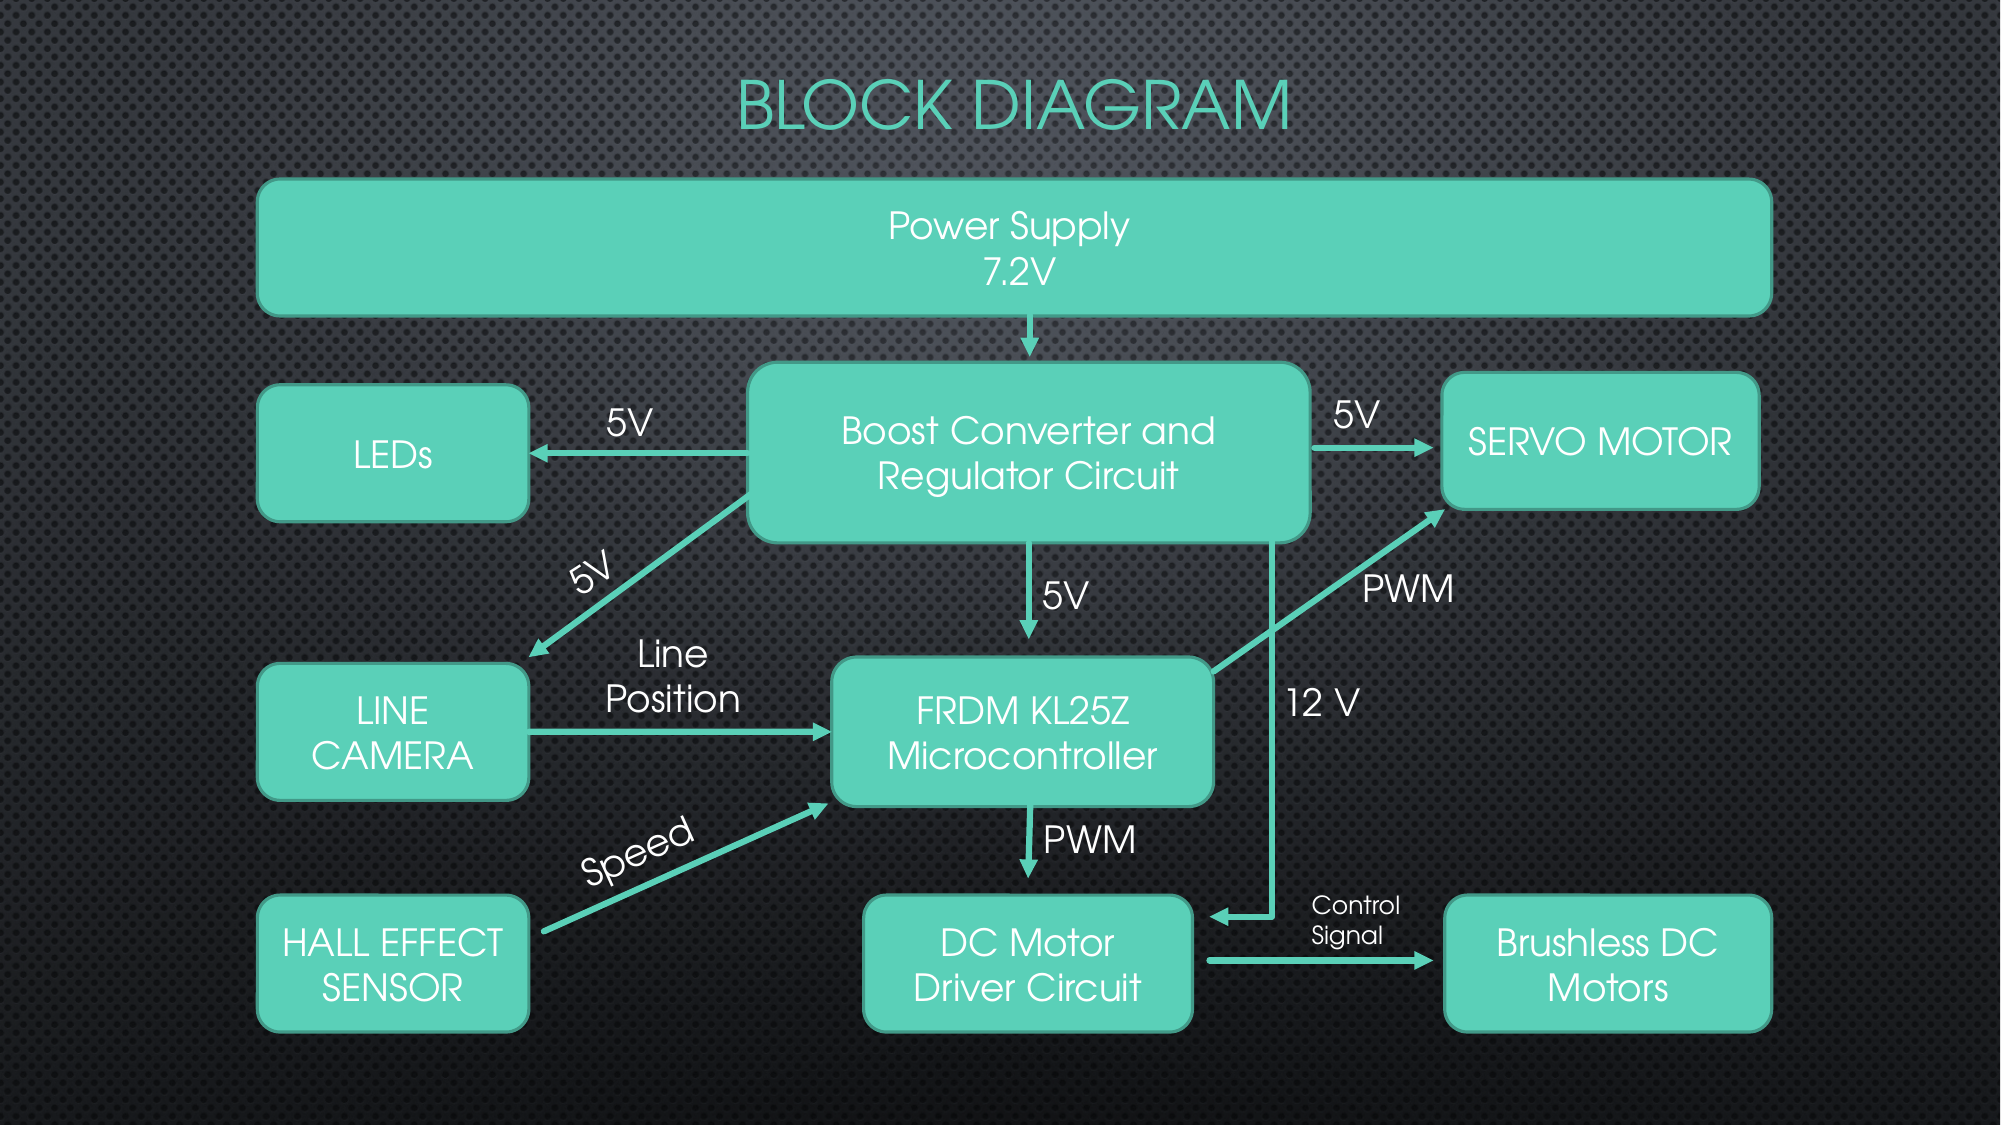

# BLOCK DIAGRAM
Power Supply
 7.2V
Boost Converter and Regulator Circuit
SERVO MOTOR
5V
LEDs
5V
5V
PWM
5V
Line Position
FRDM KL25Z Microcontroller
LINE CAMERA
12 V
Speed
PWM
Control Signal
HALL EFFECT SENSOR
DC Motor Driver Circuit
Brushless DC Motors